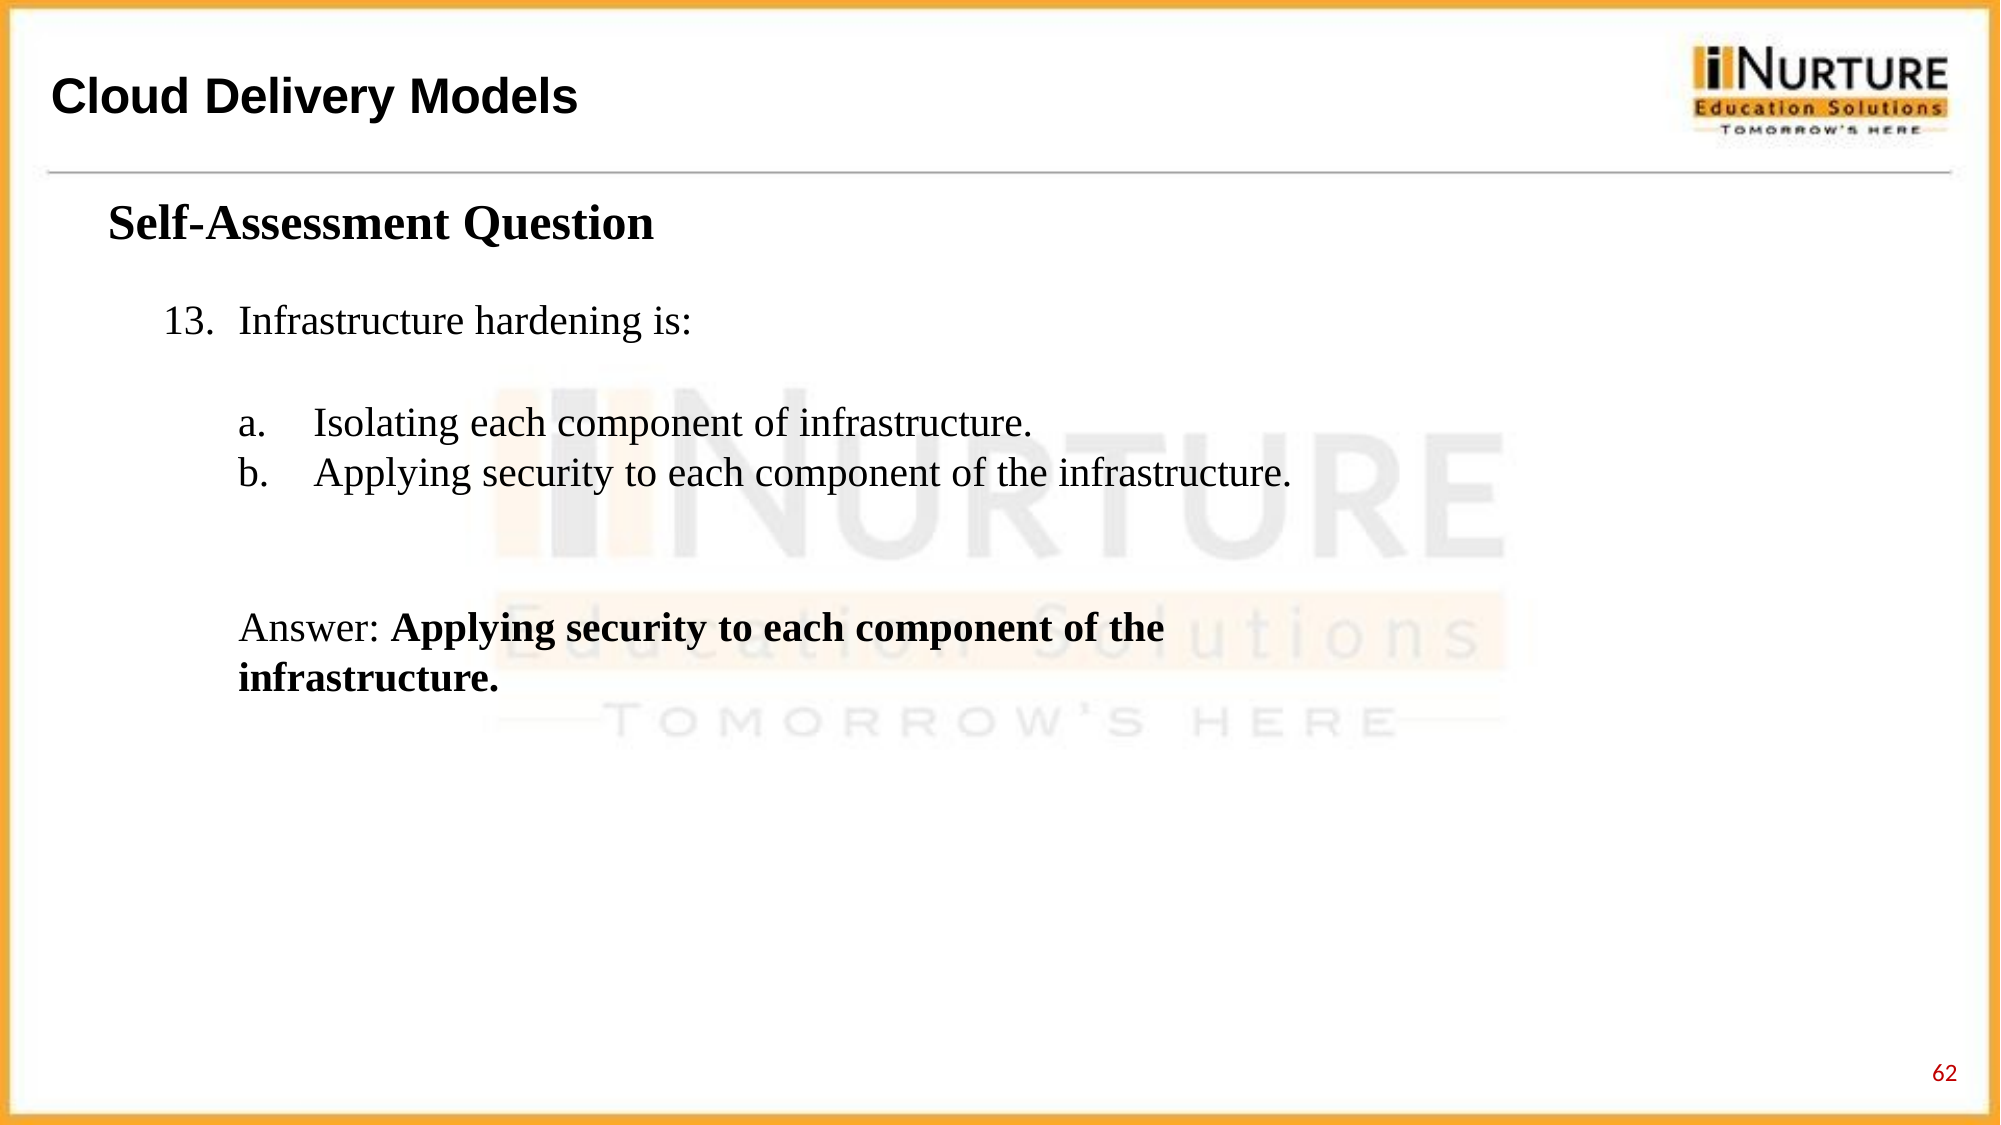

# Cloud Delivery Models
Self-Assessment Question
Infrastructure hardening is:

Isolating each component of infrastructure.
Applying security to each component of the infrastructure.

Answer: Applying security to each component of the infrastructure.
62